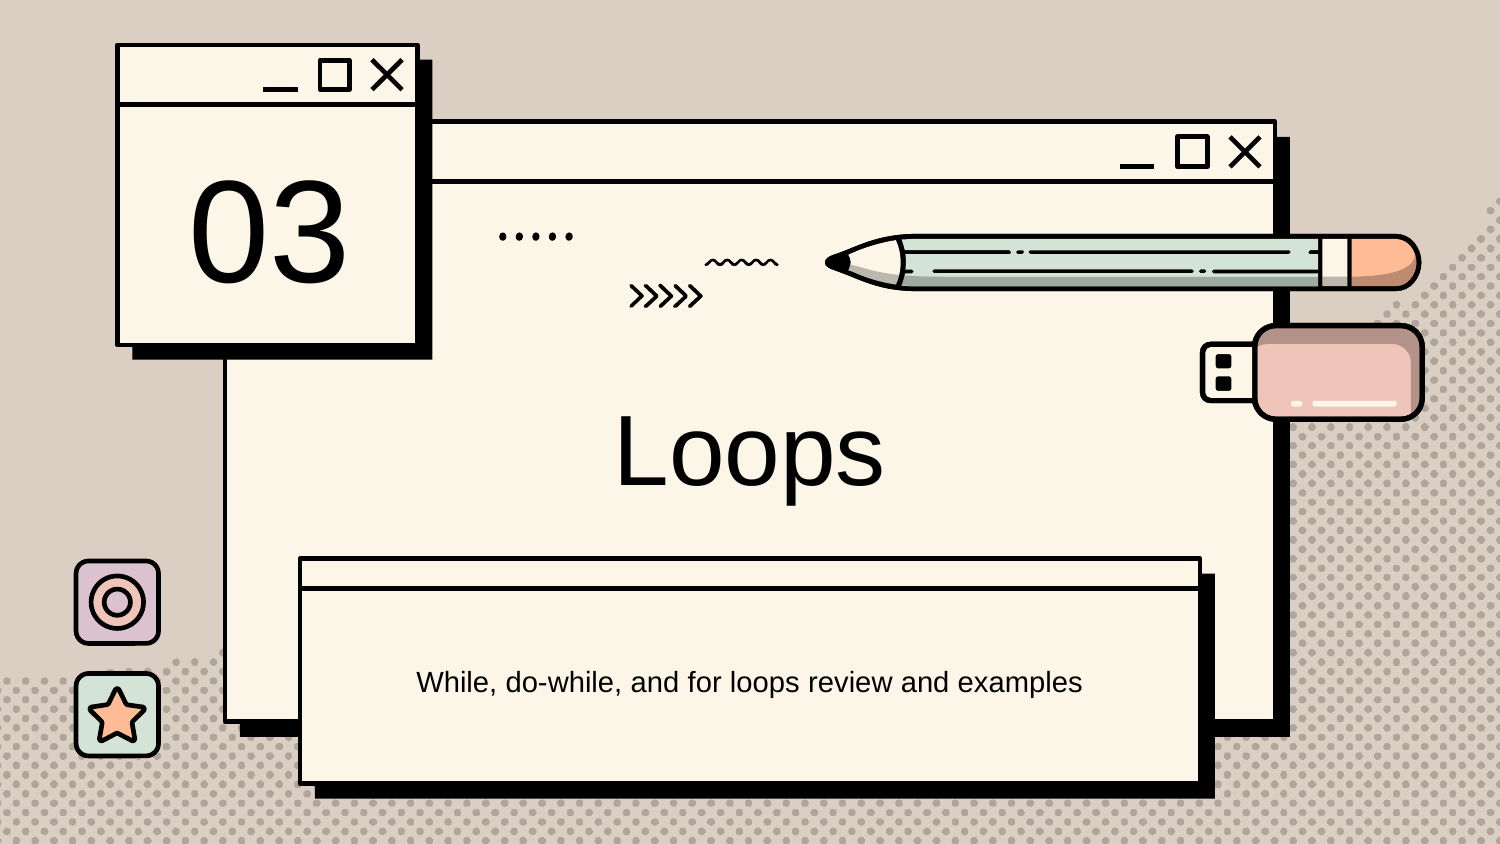

03

# Loops

While, do-while, and for loops review and examples